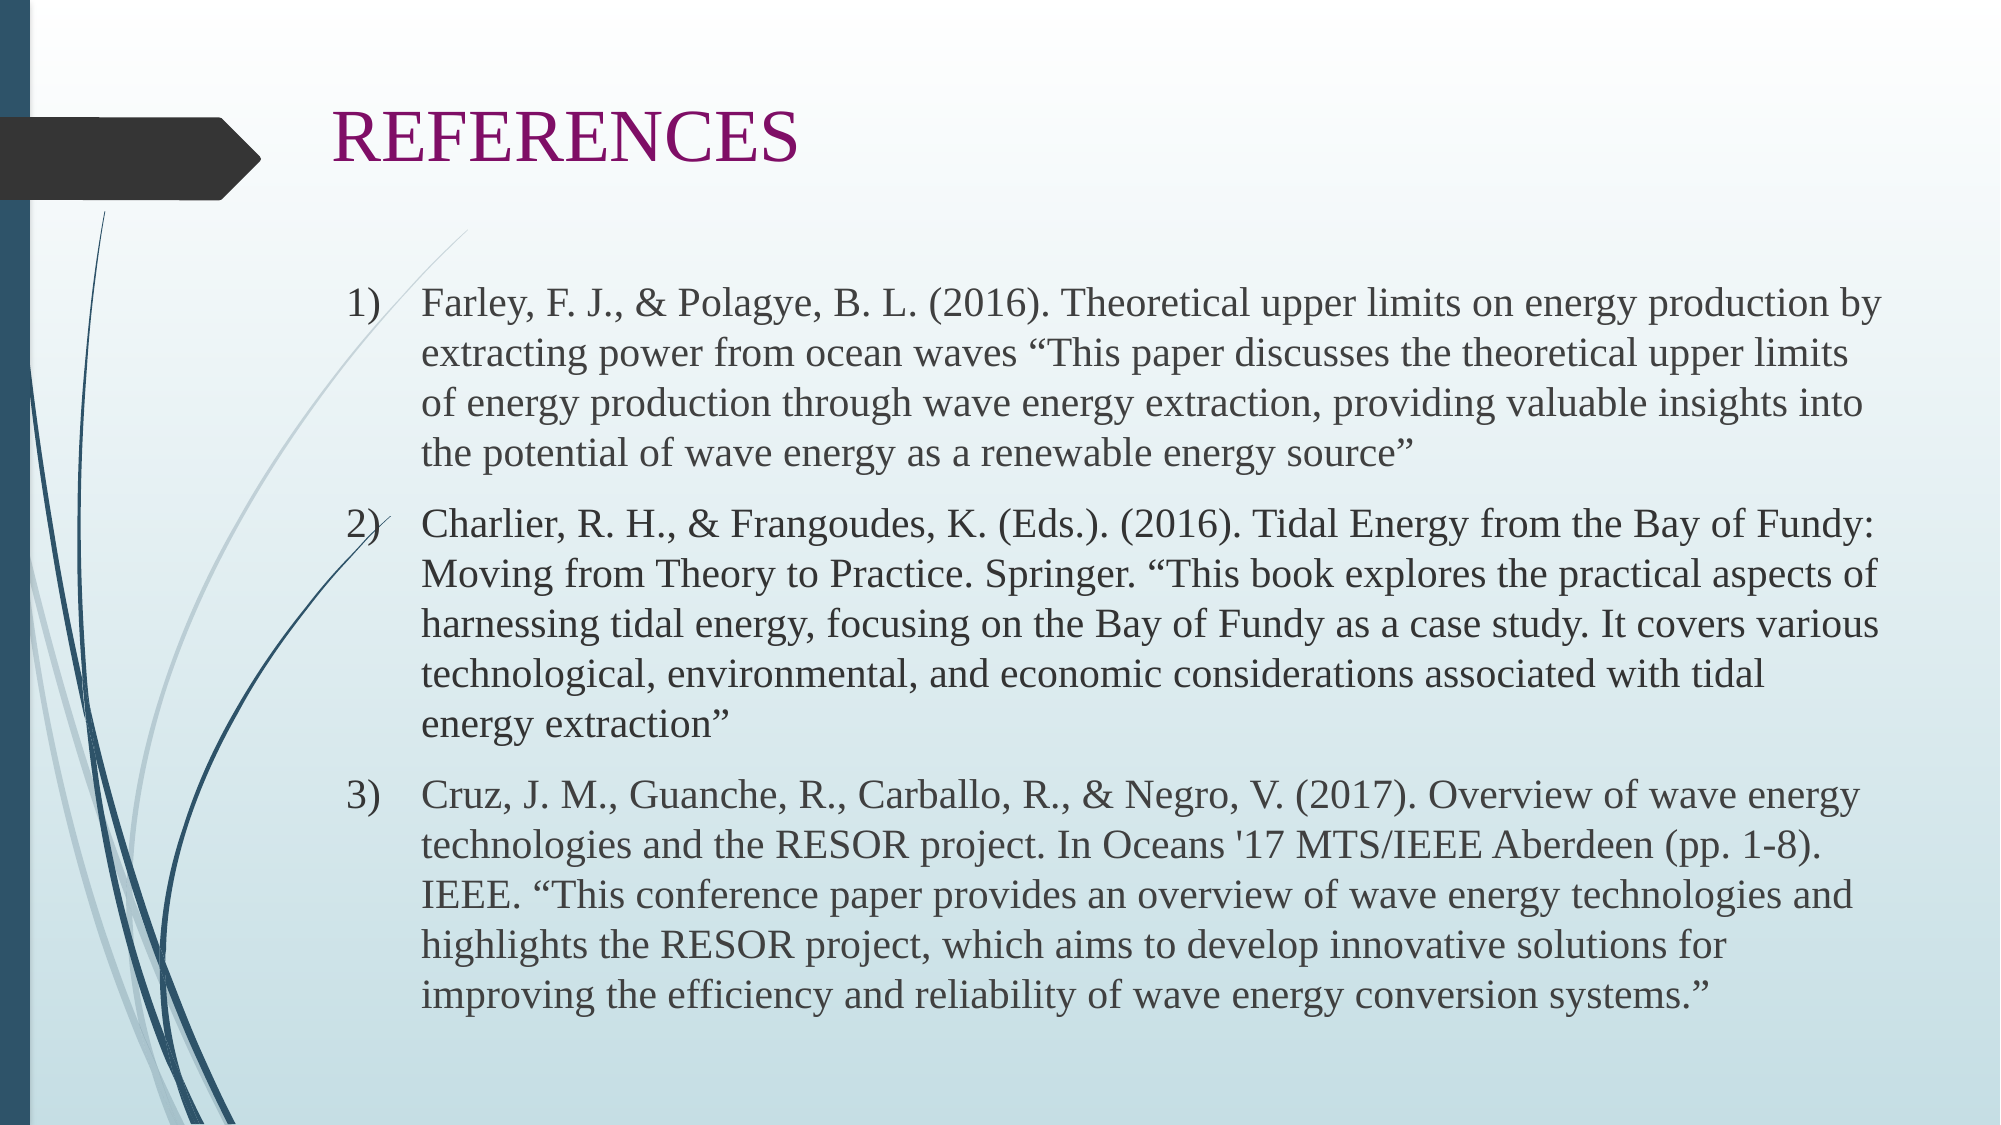

# REFERENCES

Farley, F. J., & Polagye, B. L. (2016). Theoretical upper limits on energy production by extracting power from ocean waves “This paper discusses the theoretical upper limits of energy production through wave energy extraction, providing valuable insights into the potential of wave energy as a renewable energy source”
Charlier, R. H., & Frangoudes, K. (Eds.). (2016). Tidal Energy from the Bay of Fundy: Moving from Theory to Practice. Springer. “This book explores the practical aspects of harnessing tidal energy, focusing on the Bay of Fundy as a case study. It covers various technological, environmental, and economic considerations associated with tidal energy extraction”
Cruz, J. M., Guanche, R., Carballo, R., & Negro, V. (2017). Overview of wave energy technologies and the RESOR project. In Oceans '17 MTS/IEEE Aberdeen (pp. 1-8). IEEE. “This conference paper provides an overview of wave energy technologies and highlights the RESOR project, which aims to develop innovative solutions for improving the efficiency and reliability of wave energy conversion systems.”